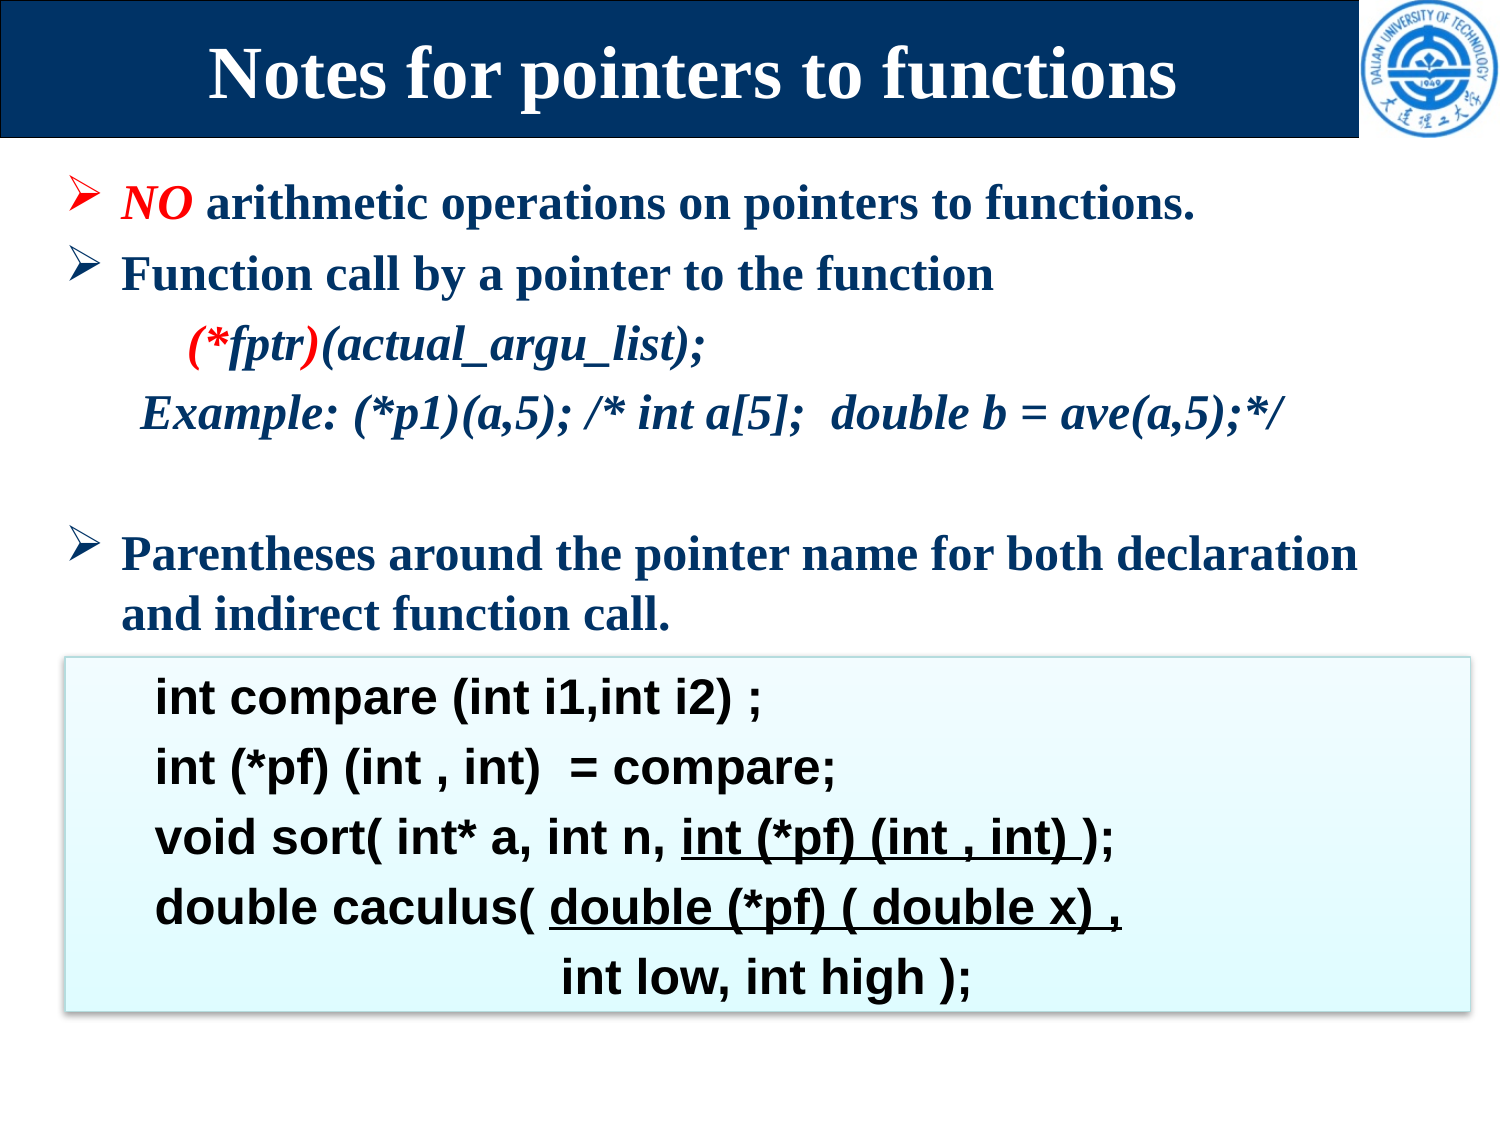

# Notes for pointers to functions
NO arithmetic operations on pointers to functions.
Function call by a pointer to the function
	(*fptr)(actual_argu_list);
Example: (*p1)(a,5); /* int a[5];  double b = ave(a,5);*/

Parentheses around the pointer name for both declaration and indirect function call.
int compare (int i1,int i2) ;
int (*pf) (int , int)  = compare;
void sort( int* a, int n, int (*pf) (int , int) );
double caculus( double (*pf) ( double x) ,
                             int low, int high );